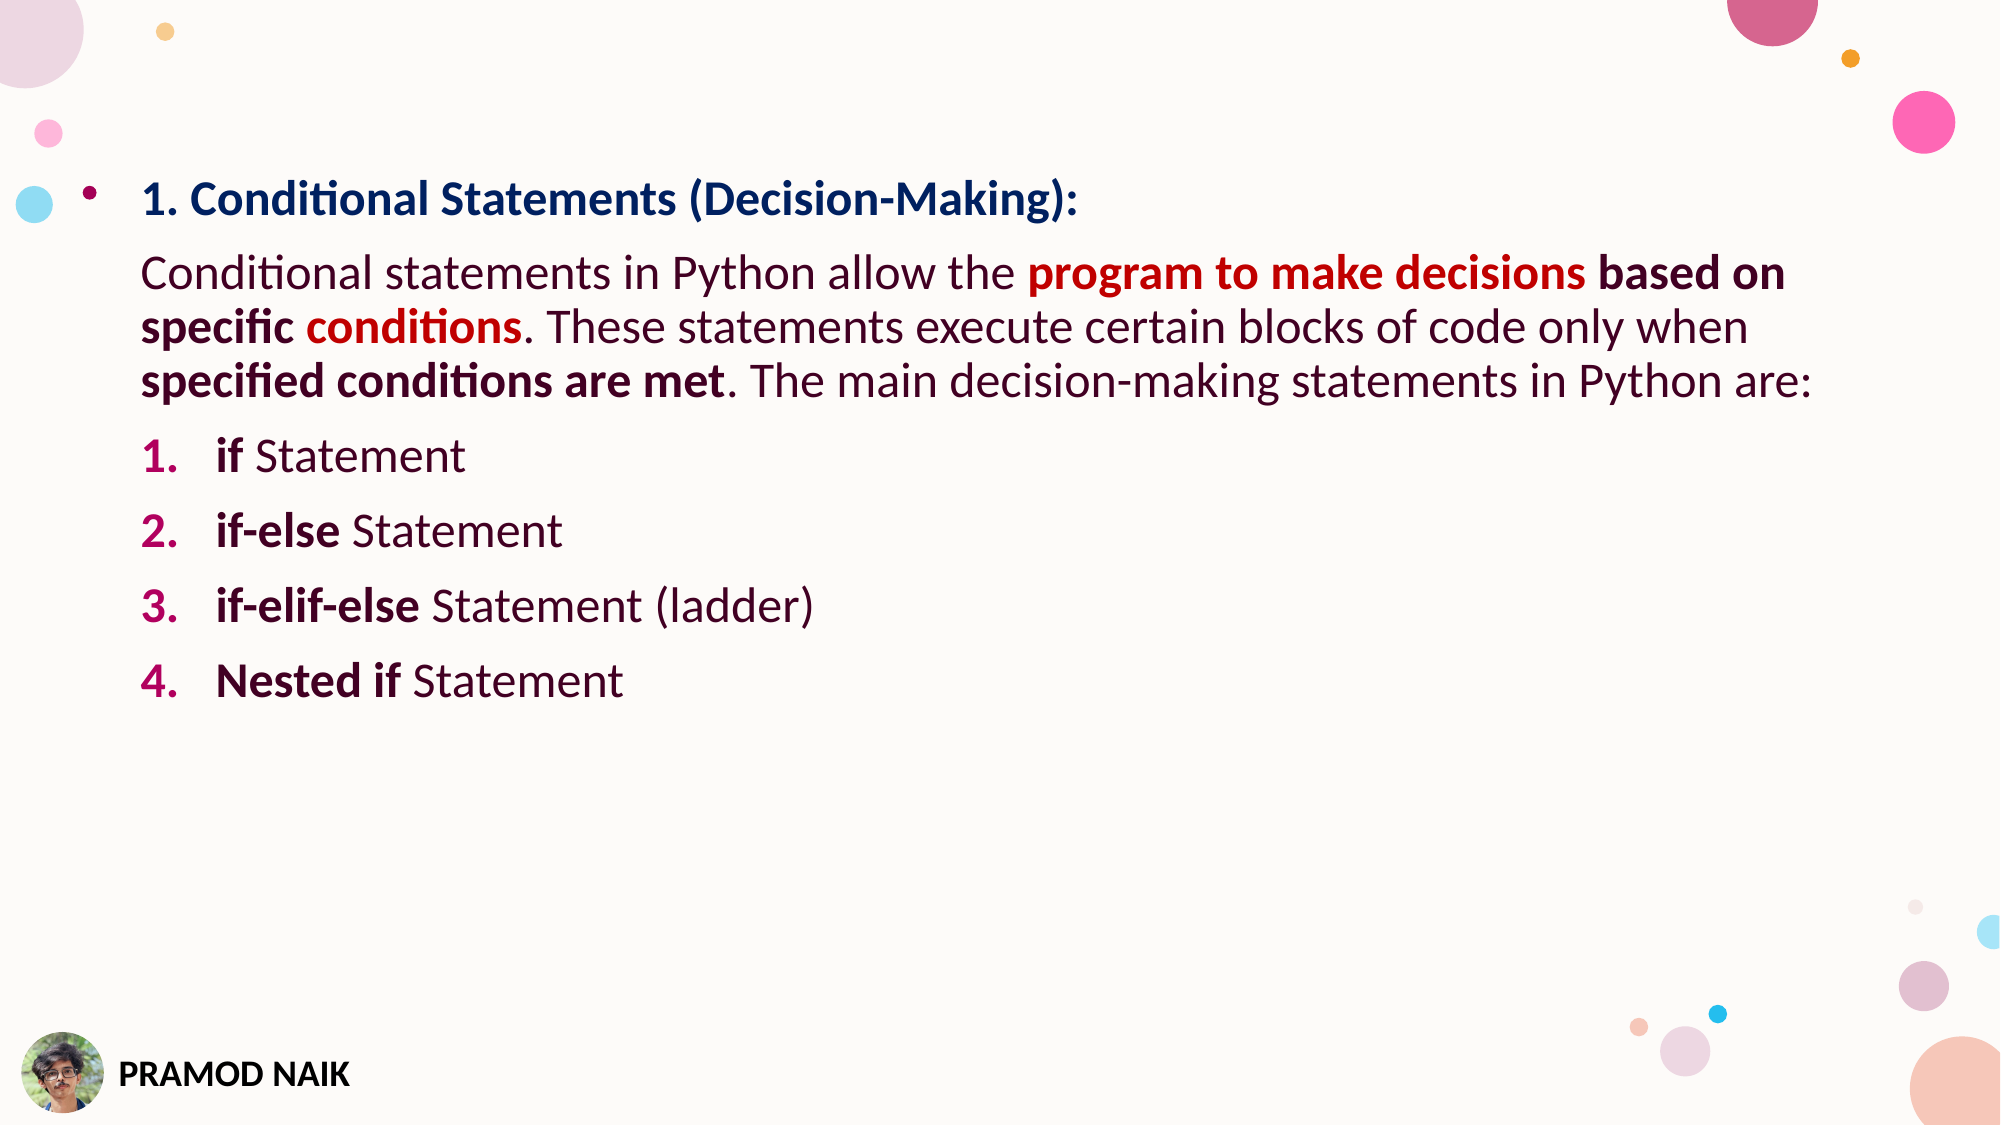

1. Conditional Statements (Decision-Making):
Conditional statements in Python allow the program to make decisions based on specific conditions. These statements execute certain blocks of code only when specified conditions are met. The main decision-making statements in Python are:
if Statement
if-else Statement
if-elif-else Statement (ladder)
Nested if Statement